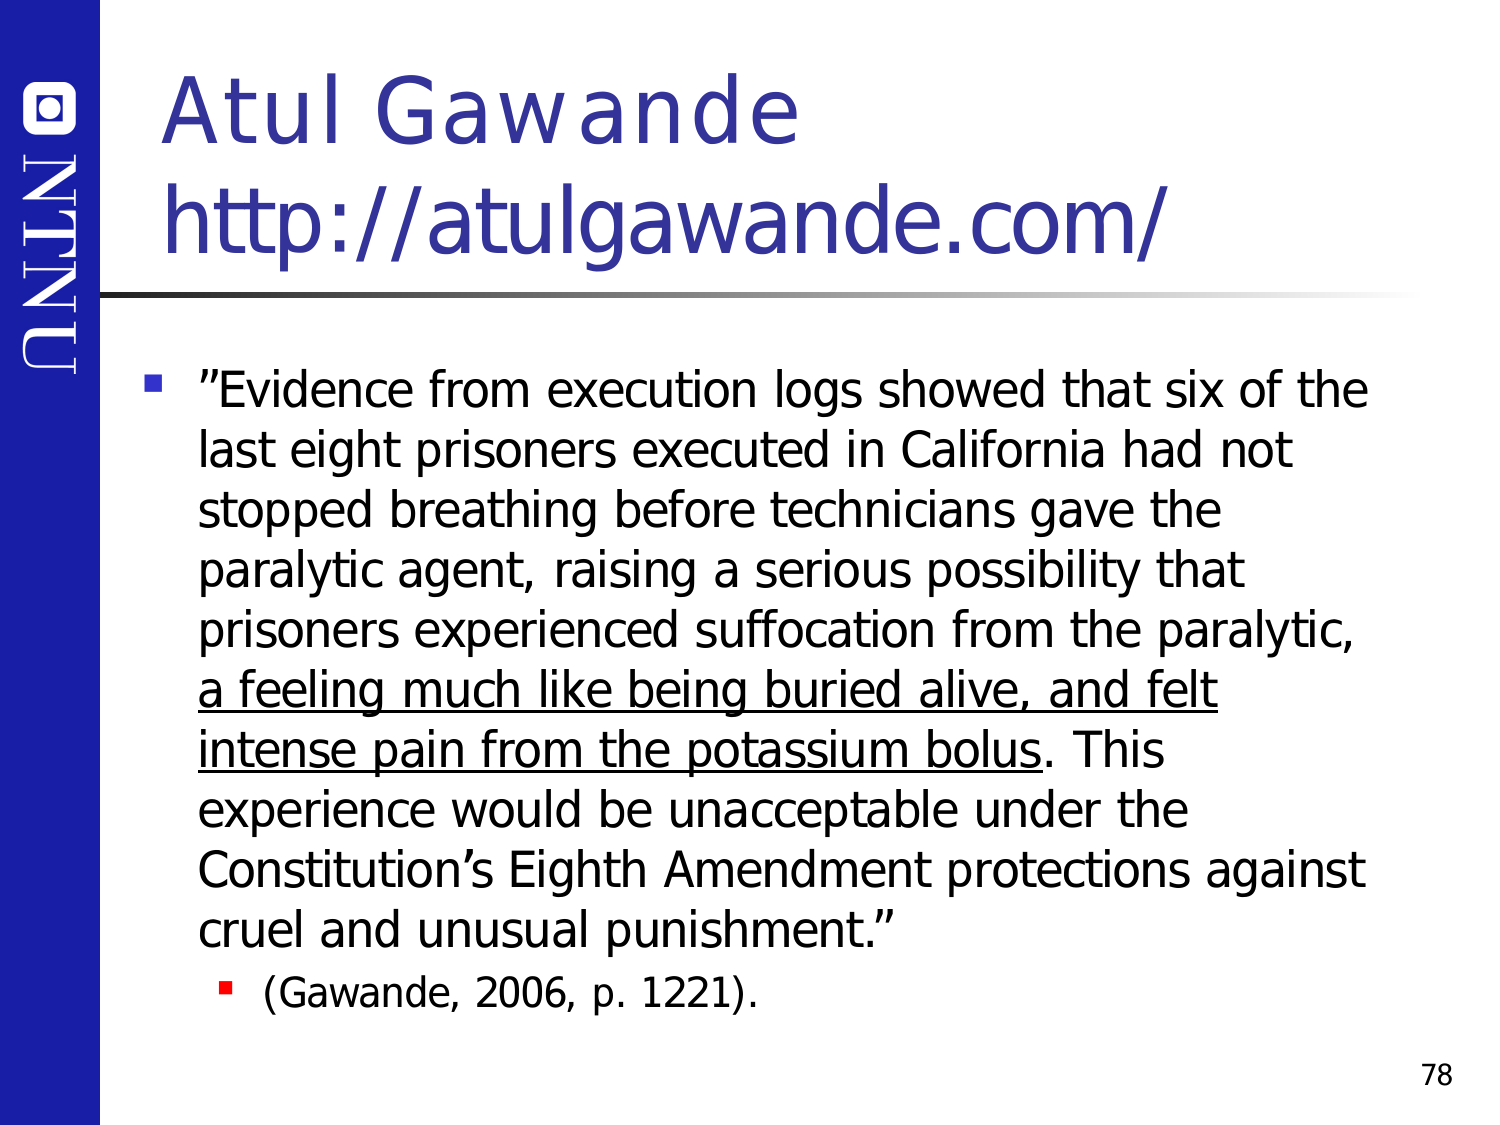

# Atul Gawande http://atulgawande.com/
”Evidence from execution logs showed that six of the last eight prisoners executed in California had not stopped breathing before technicians gave the paralytic agent, raising a serious possibility that prisoners experienced suffocation from the paralytic, a feeling much like being buried alive, and felt intense pain from the potassium bolus. This experience would be unacceptable under the Constitution’s Eighth Amendment protections against cruel and unusual punishment.”
(Gawande, 2006, p. 1221).
78